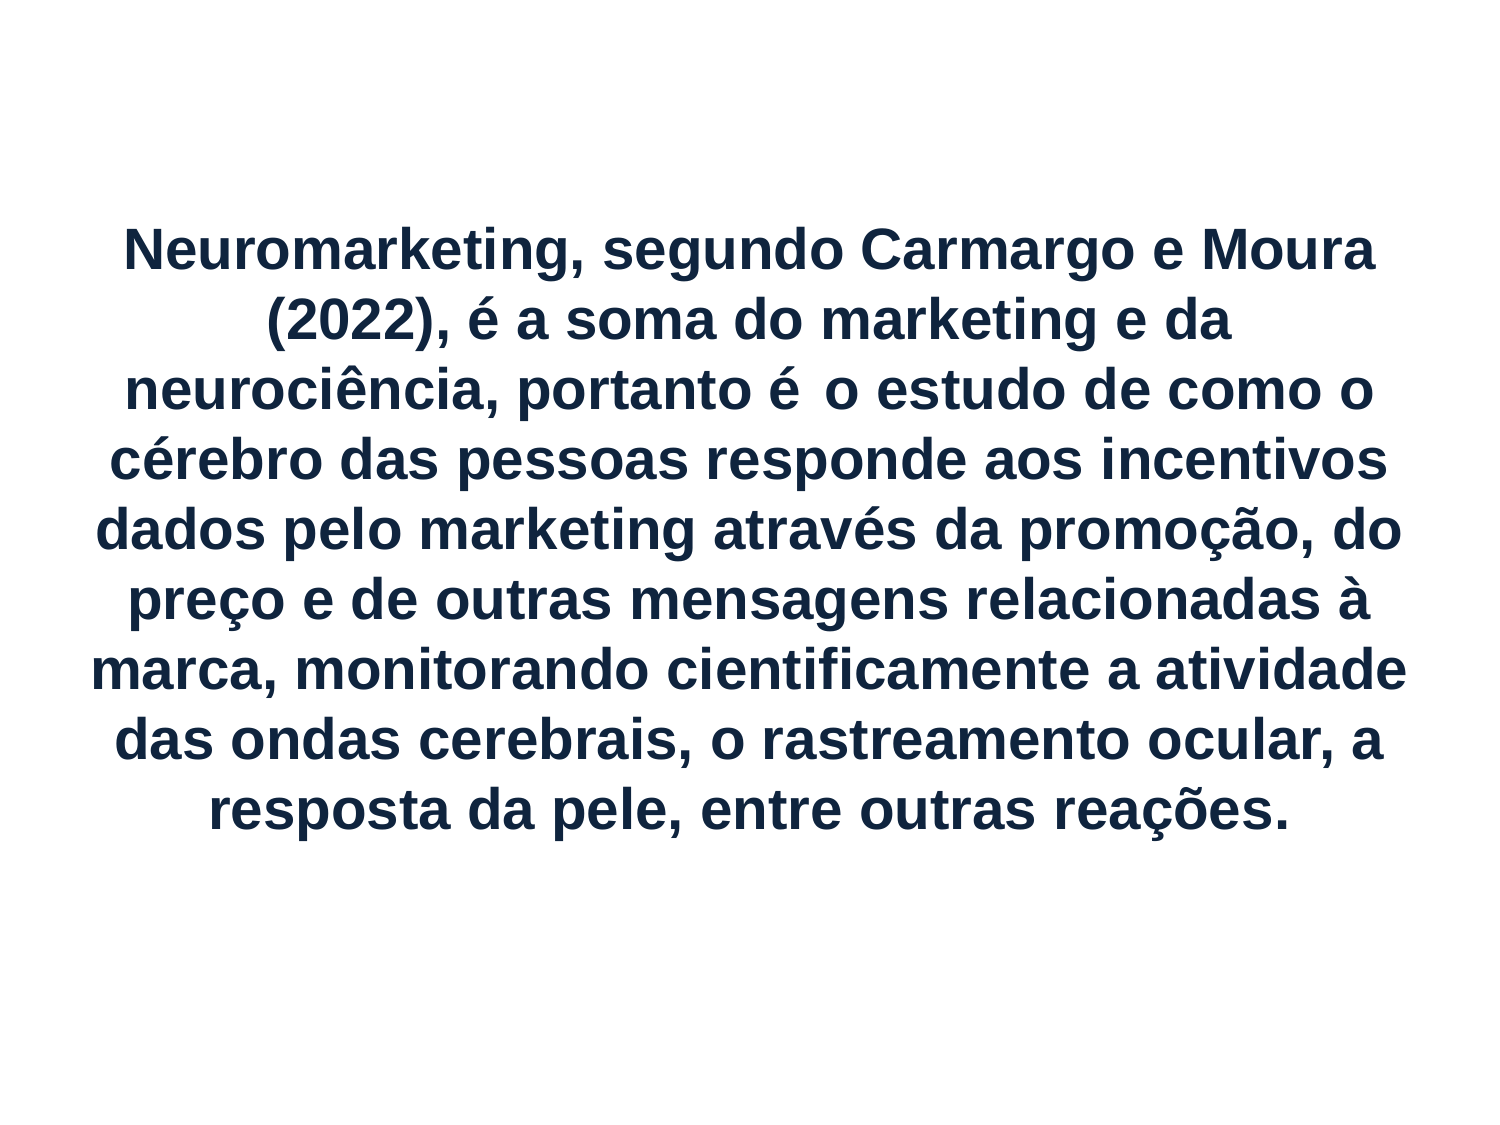

# Neuromarketing, segundo Carmargo e Moura (2022), é a soma do marketing e da neurociência, portanto é  o estudo de como o cérebro das pessoas responde aos incentivos dados pelo marketing através da promoção, do preço e de outras mensagens relacionadas à marca, monitorando cientificamente a atividade das ondas cerebrais, o rastreamento ocular, a resposta da pele, entre outras reações.